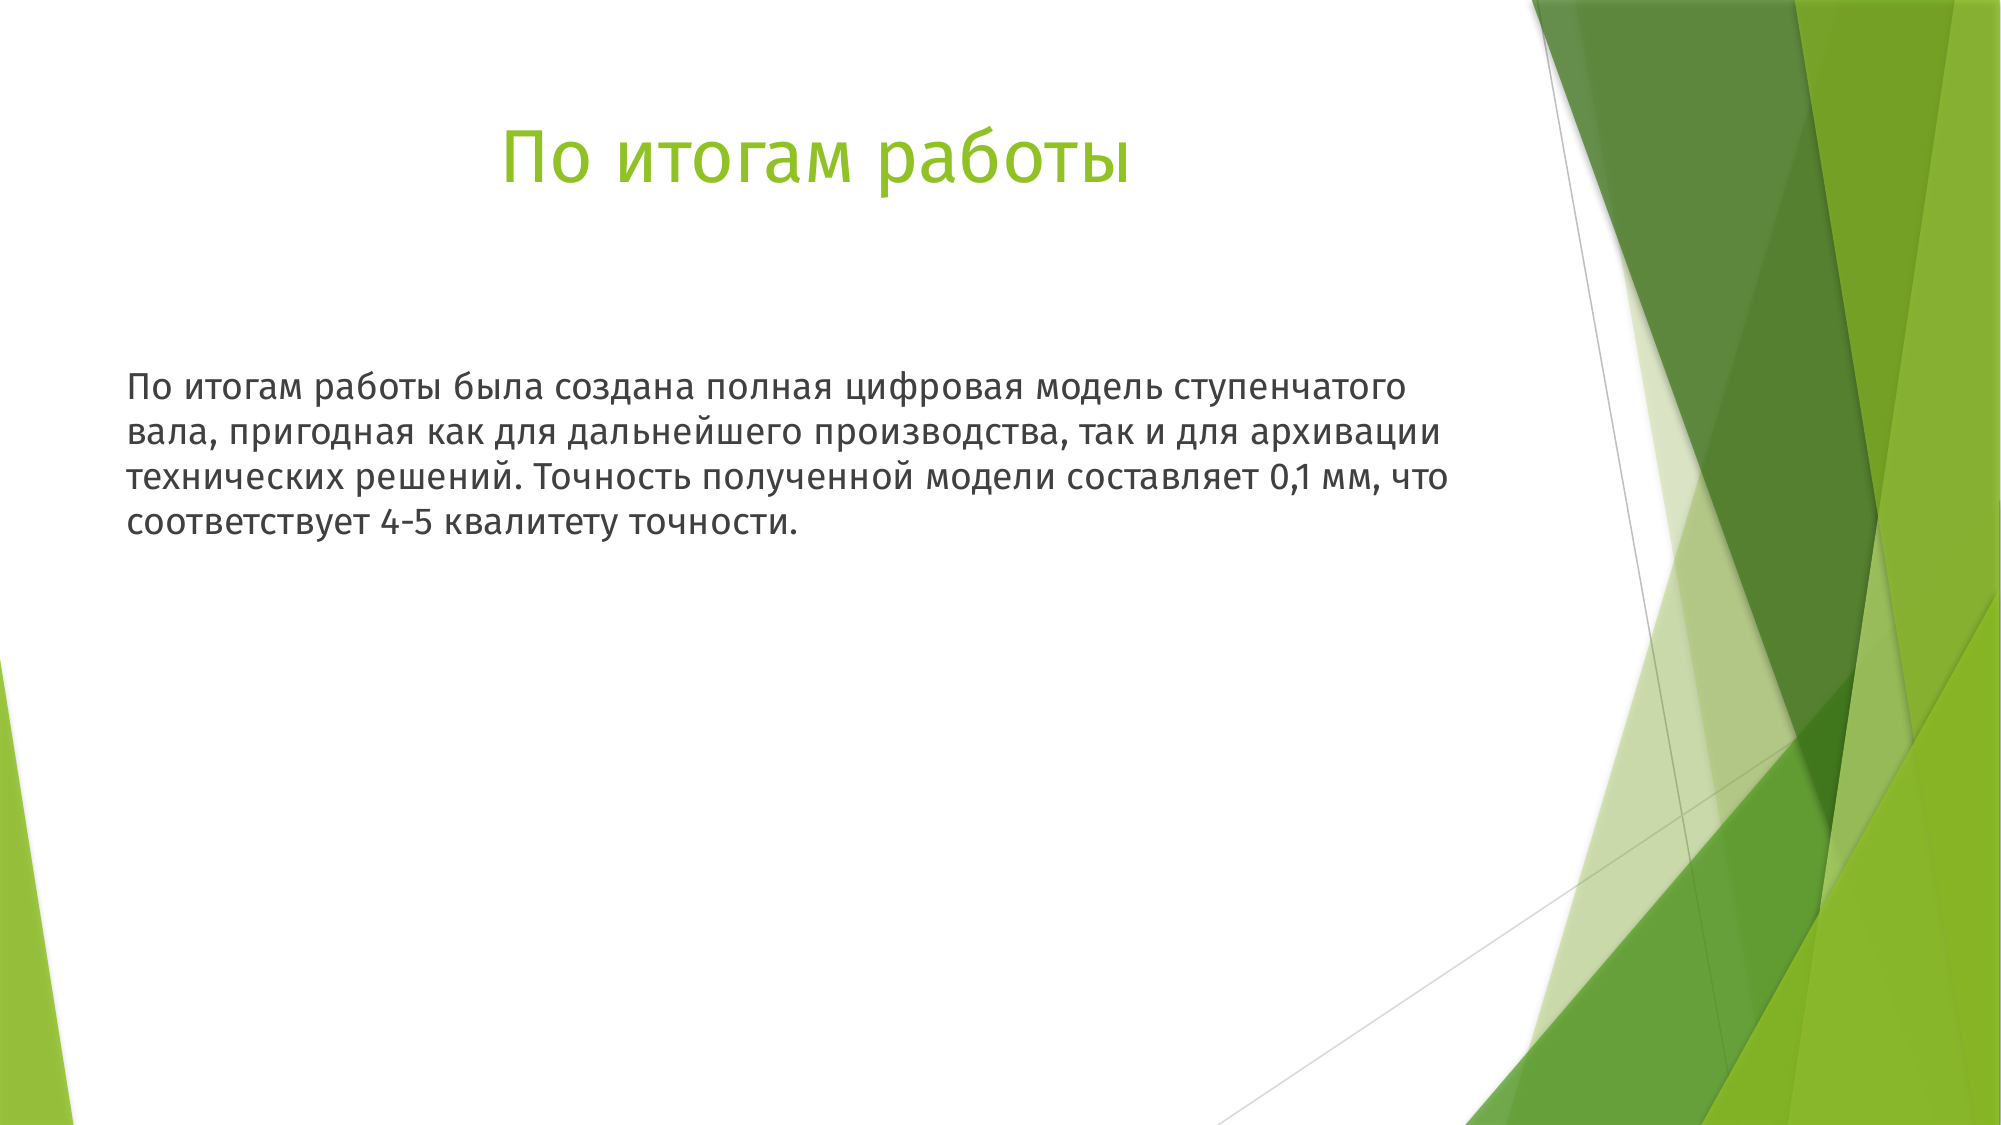

# По итогам работы
По итогам работы была создана полная цифровая модель ступенчатого вала, пригодная как для дальнейшего производства, так и для архивации технических решений. Точность полученной модели составляет 0,1 мм, что соответствует 4-5 квалитету точности.